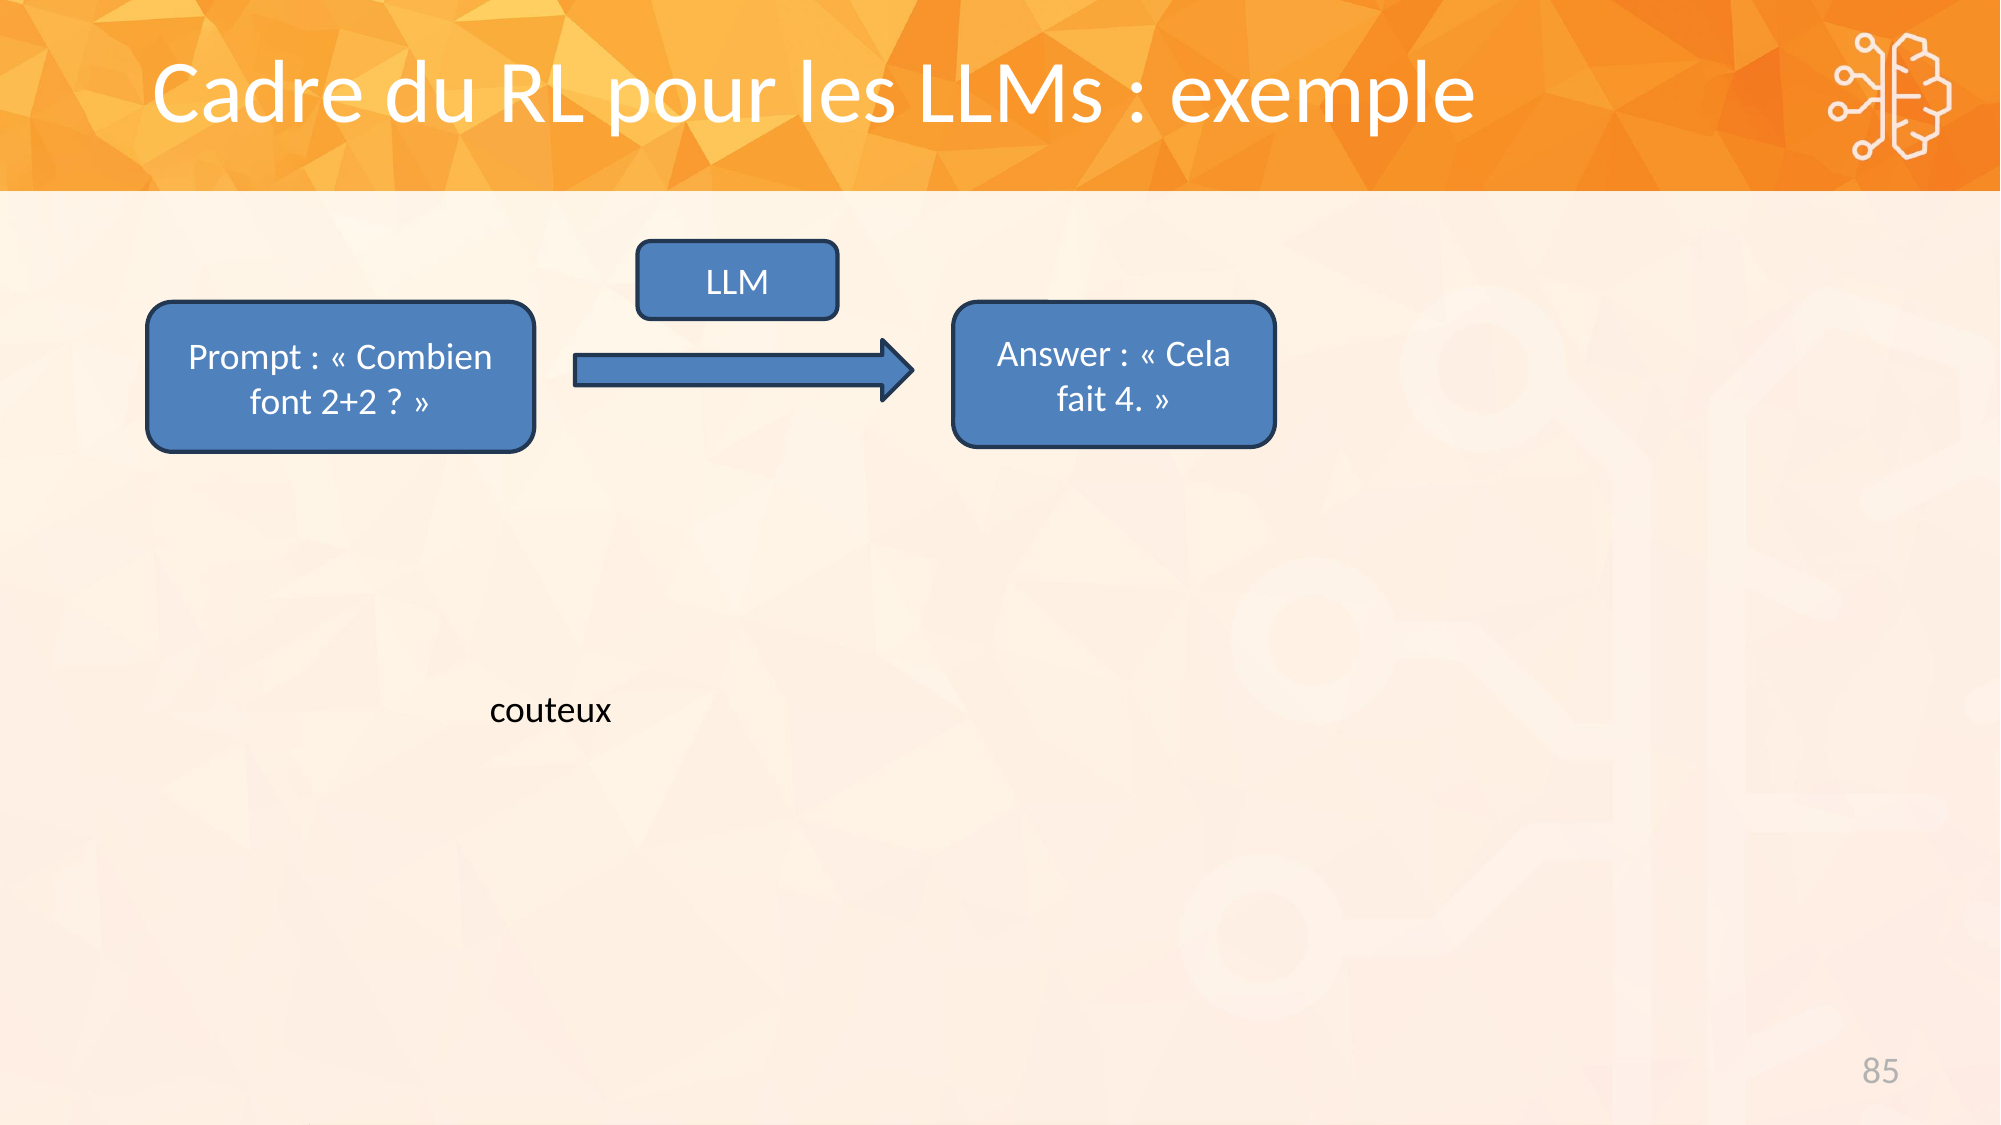

Cadre du RL pour les LLMs : exemple
LLM
Prompt : « Combien font 2+2 ? »
Answer : « Cela fait 4. »

couteux
85